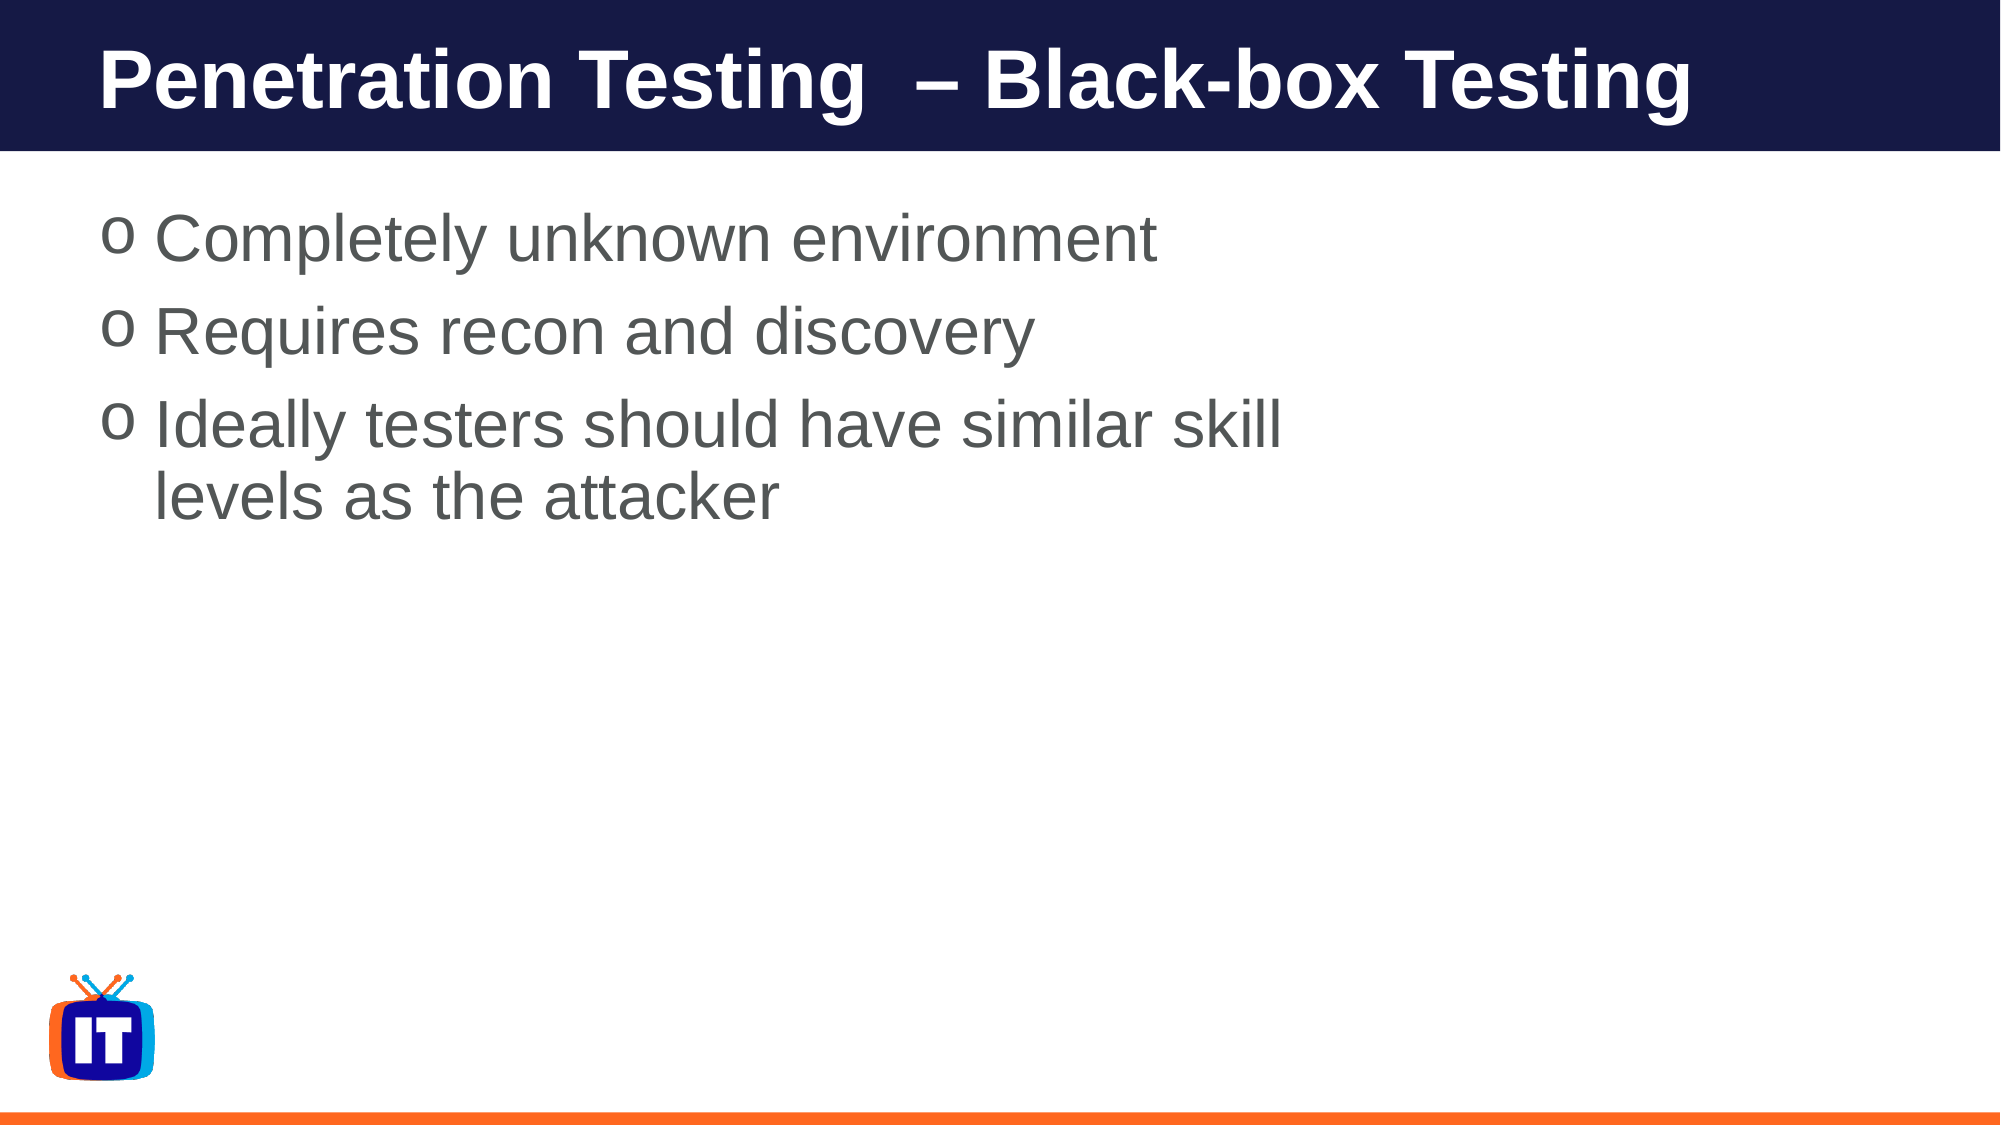

# Penetration Testing  – Black-box Testing
Completely unknown environment
Requires recon and discovery
Ideally testers should have similar skill
levels as the attacker